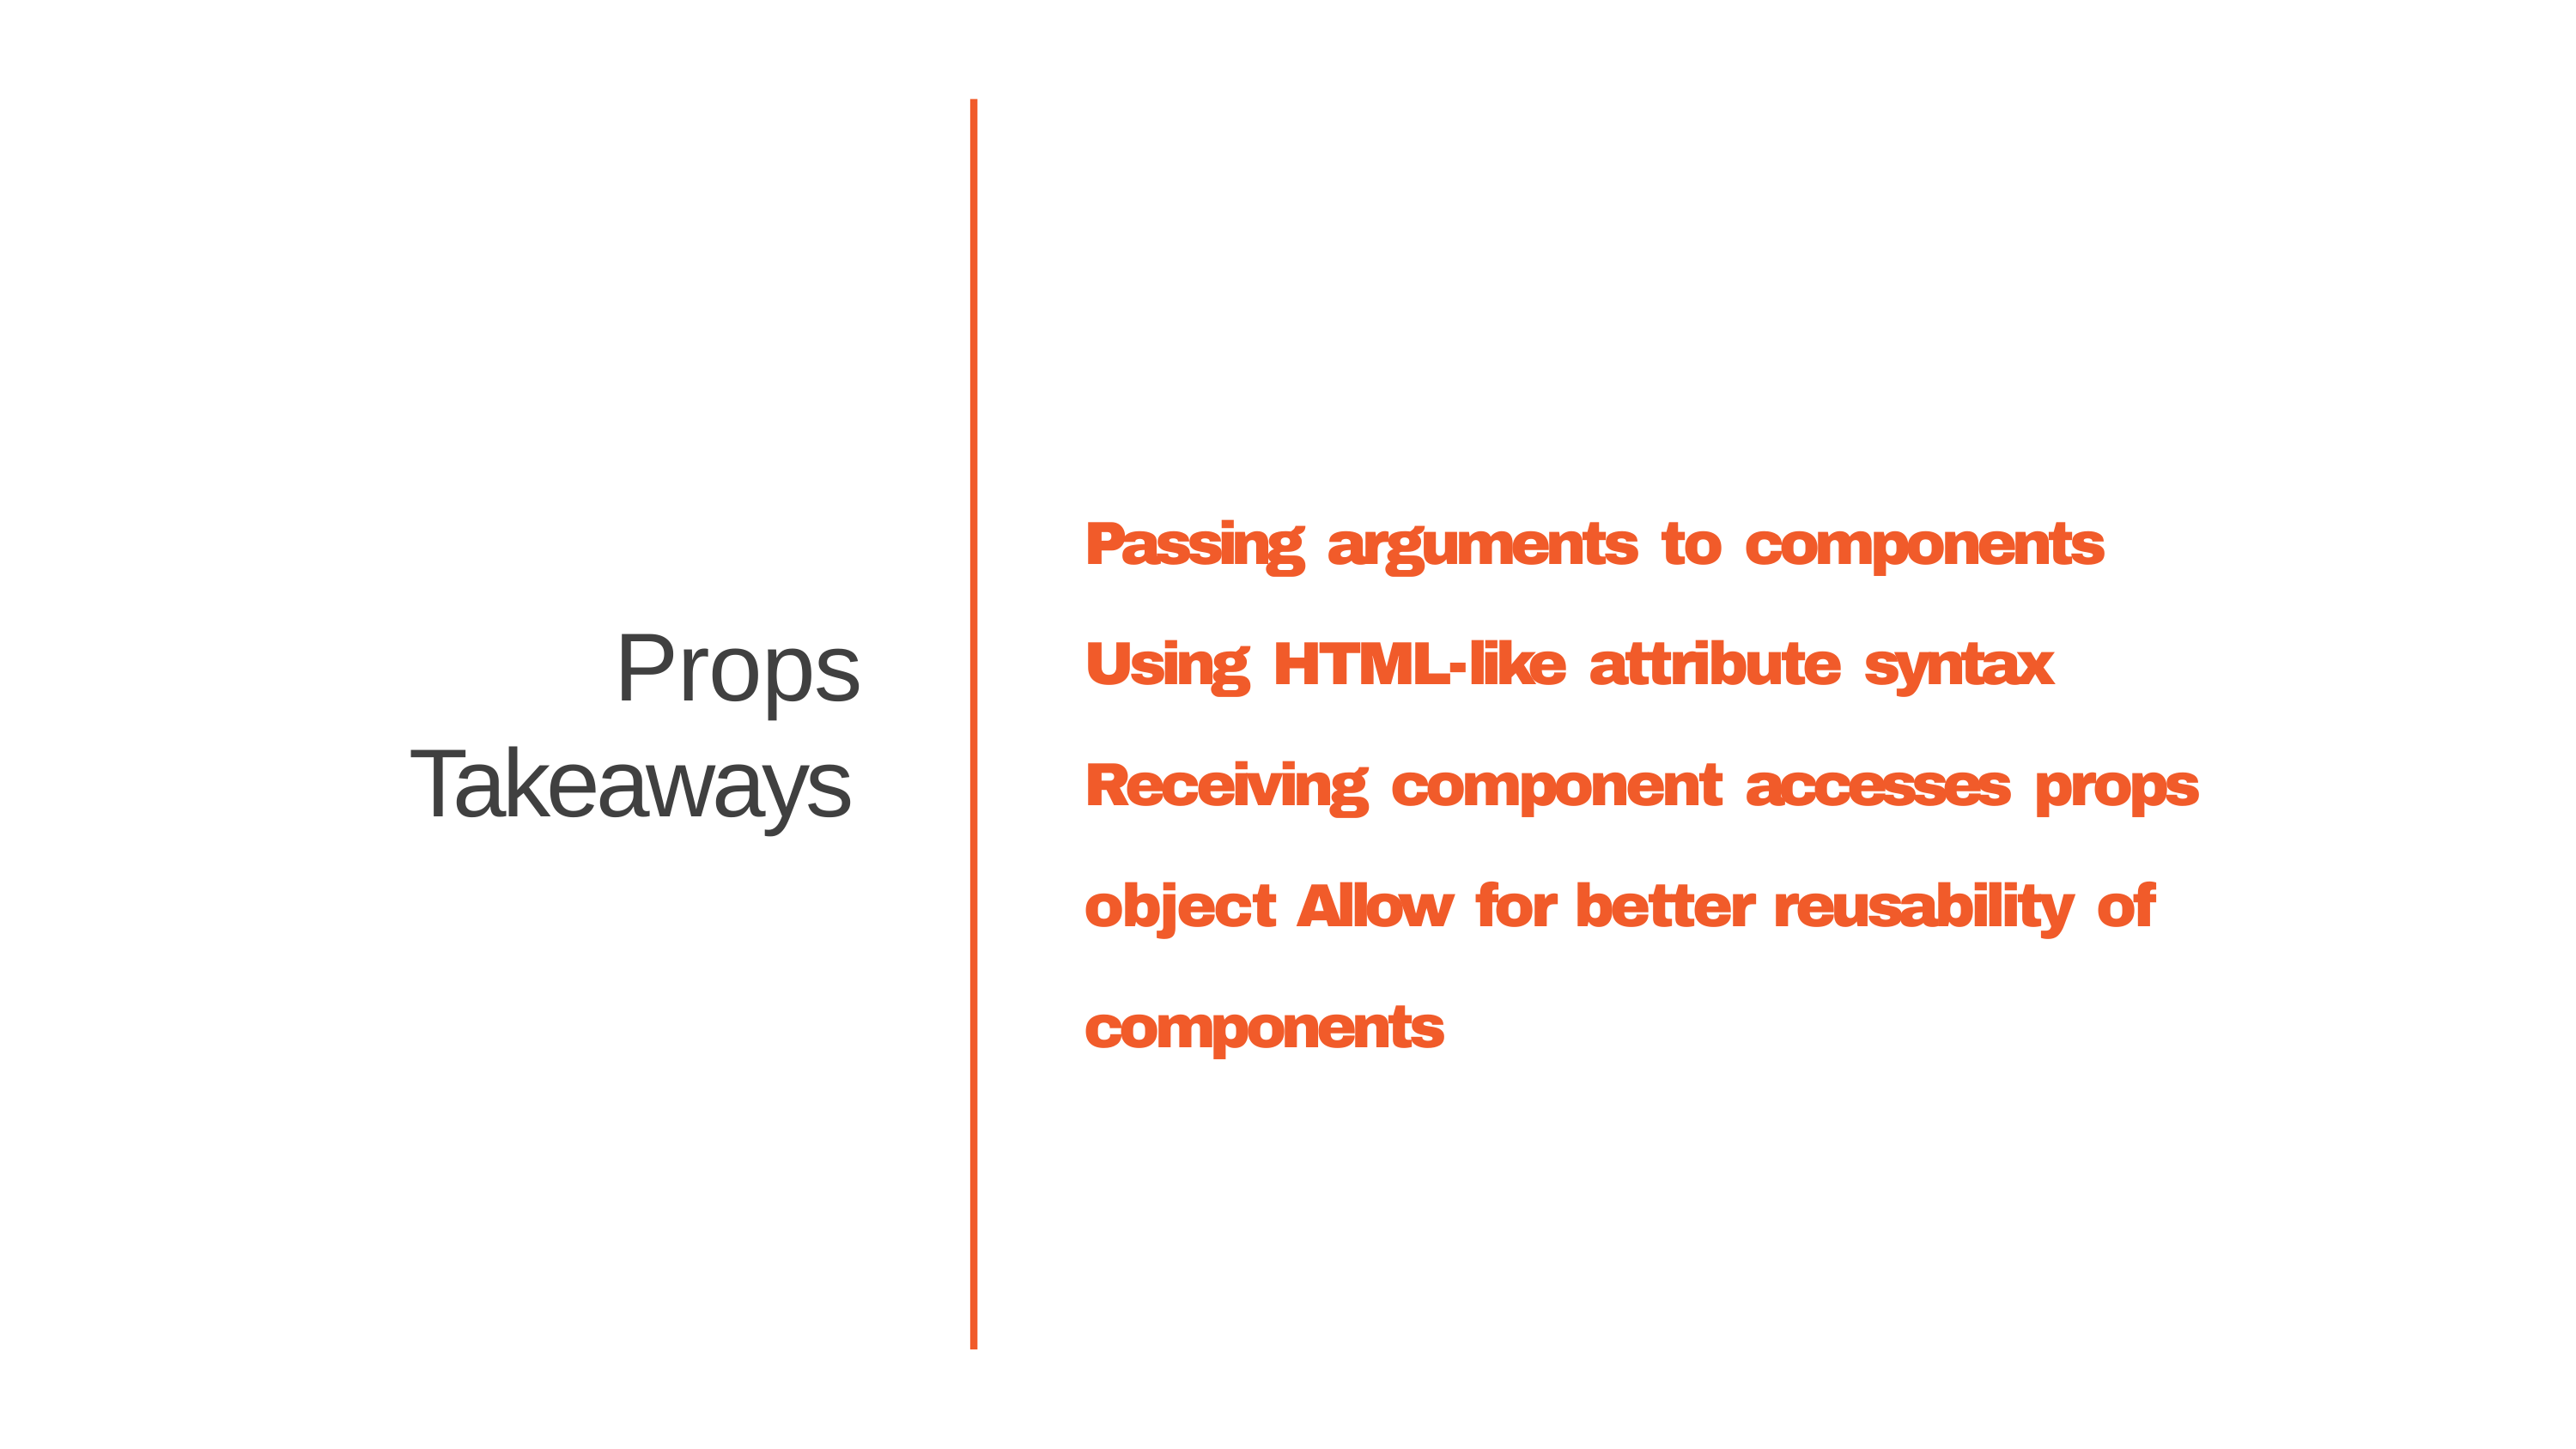

# Passing arguments to components
Using HTML-like attribute syntax
Receiving component accesses props object Allow for better reusability of components
Props Takeaways
8